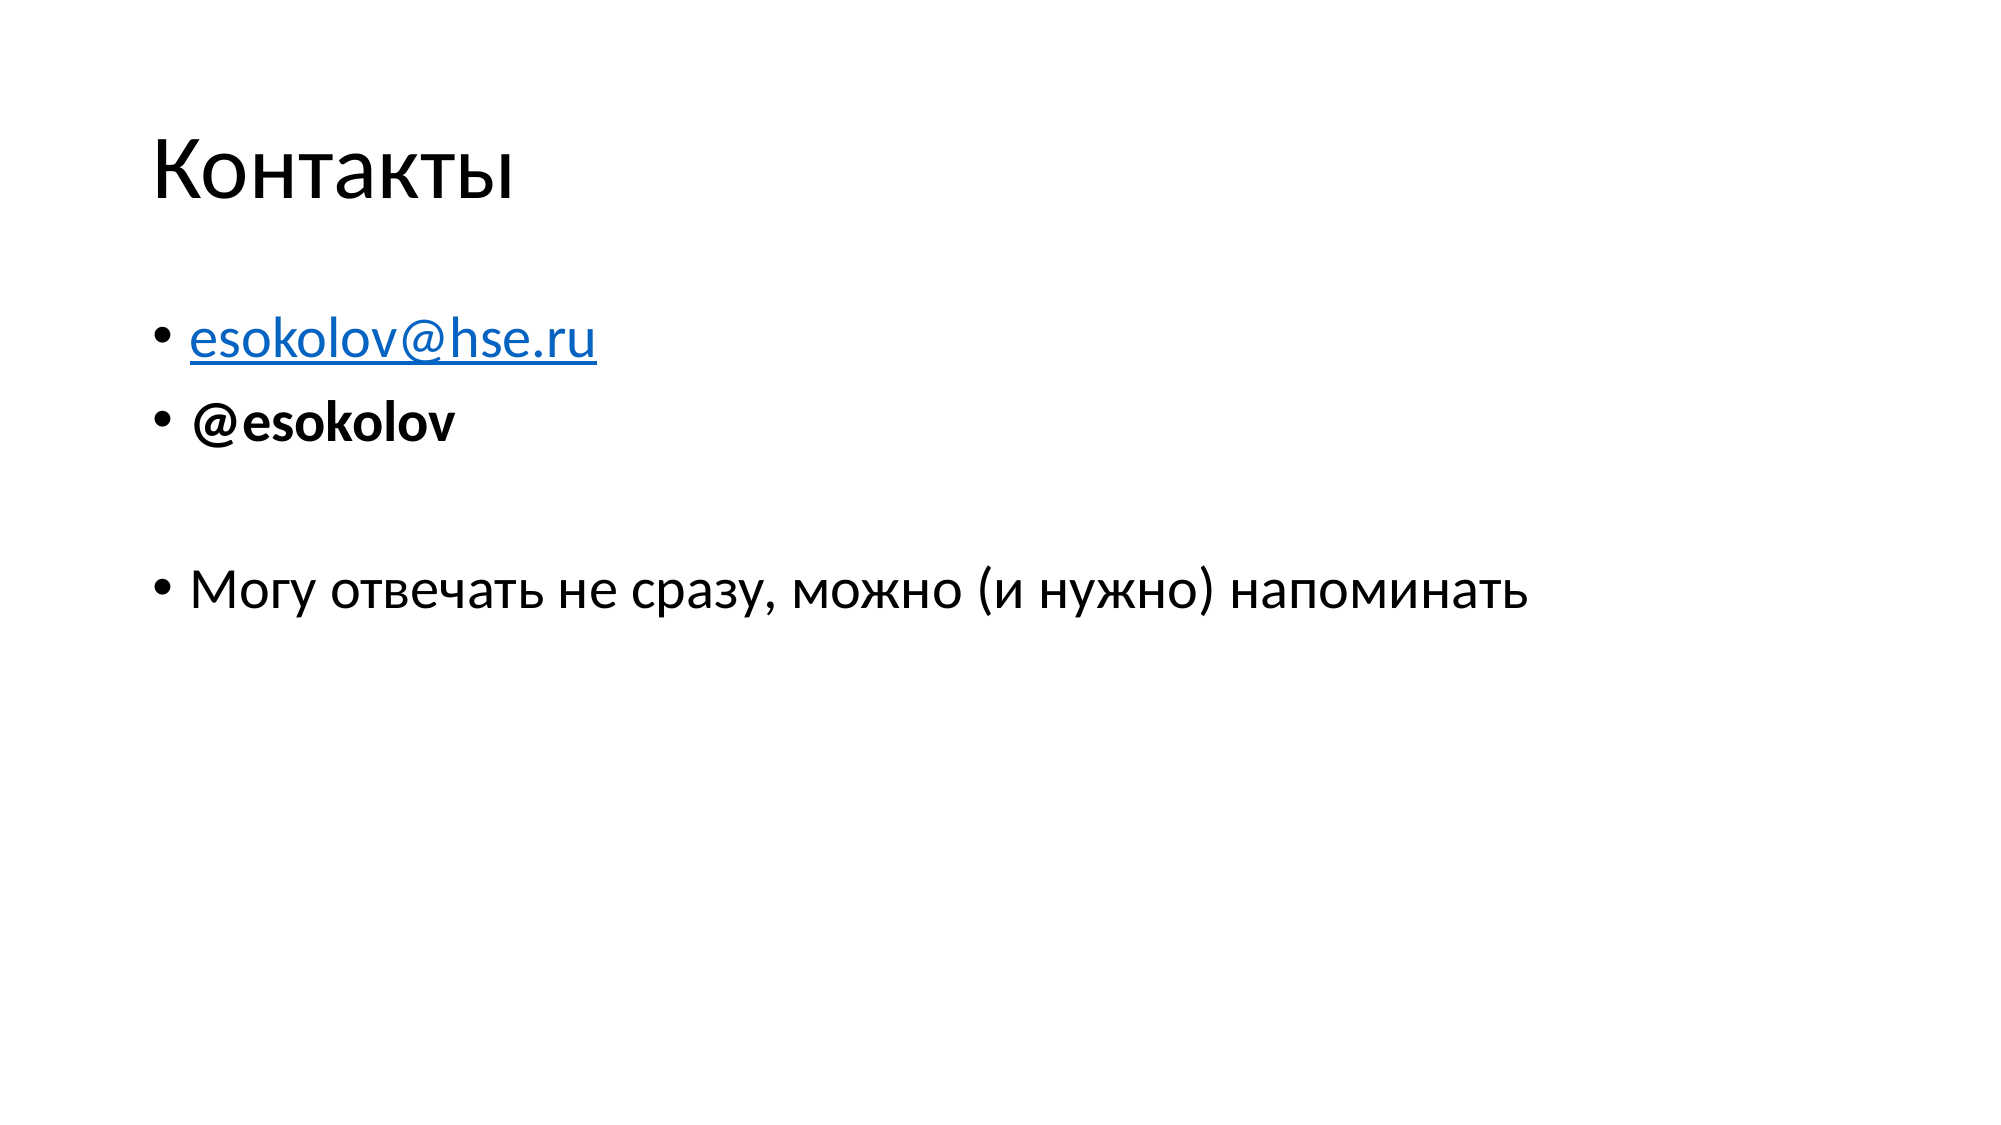

# Контакты
esokolov@hse.ru
@esokolov

Могу отвечать не сразу, можно (и нужно) напоминать